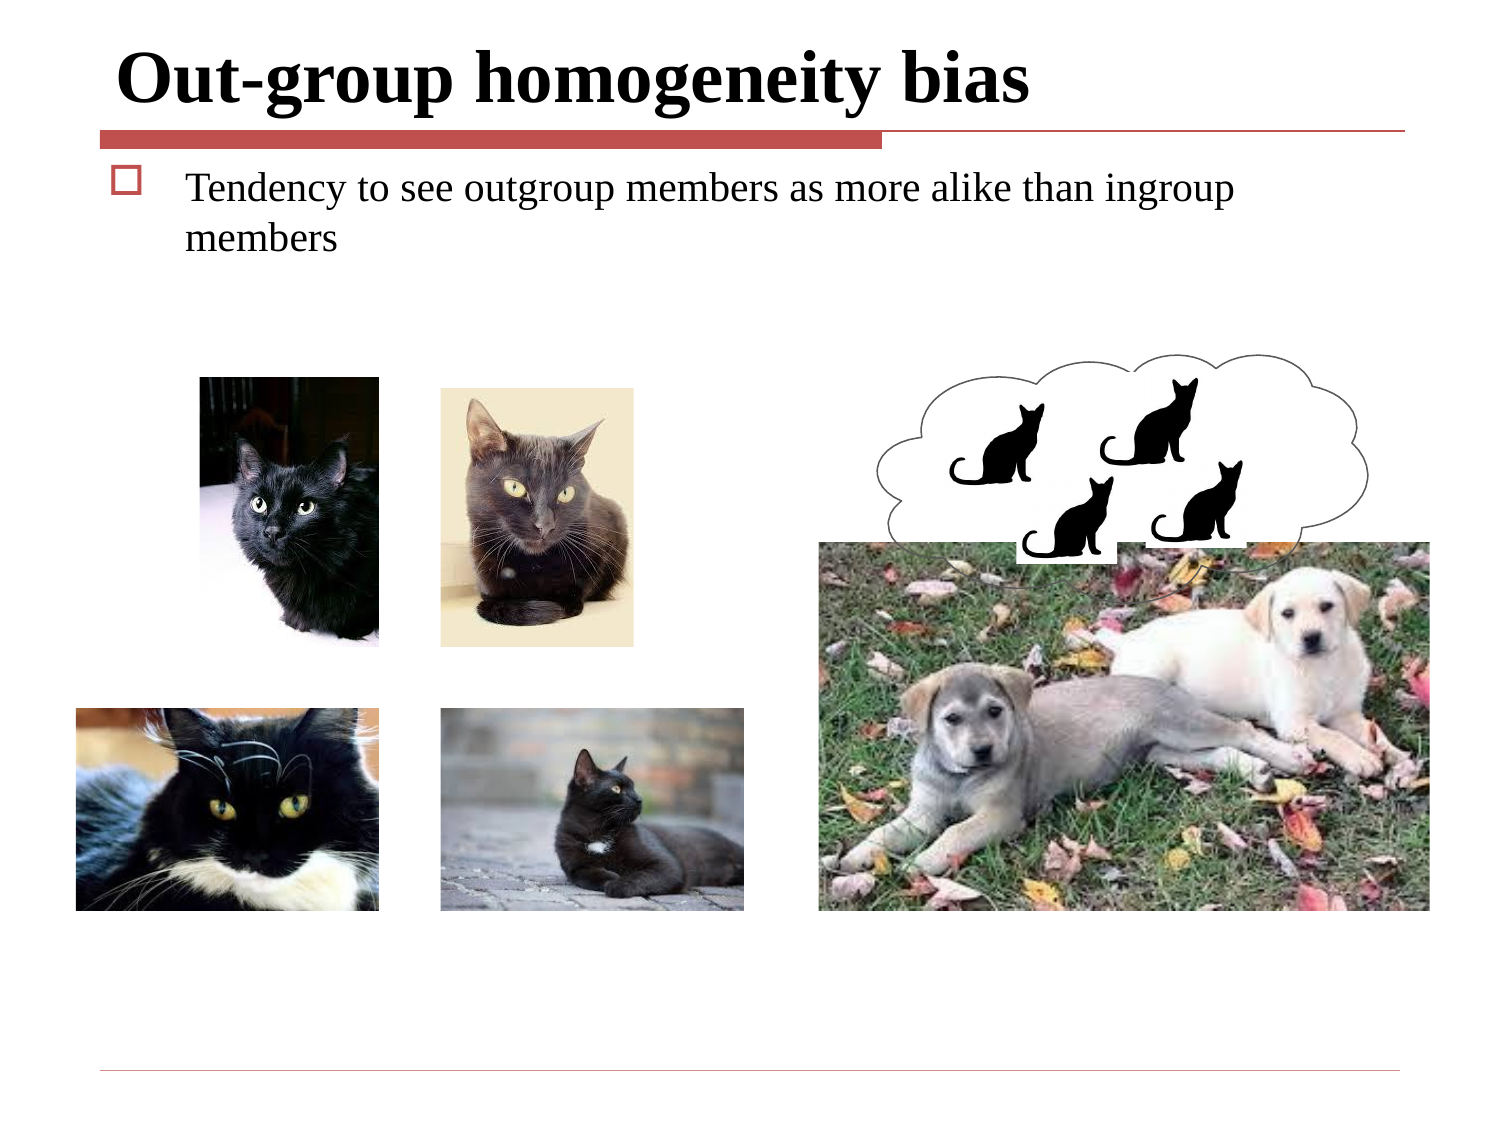

# Out-group homogeneity bias
Tendency to see outgroup members as more alike than ingroup members